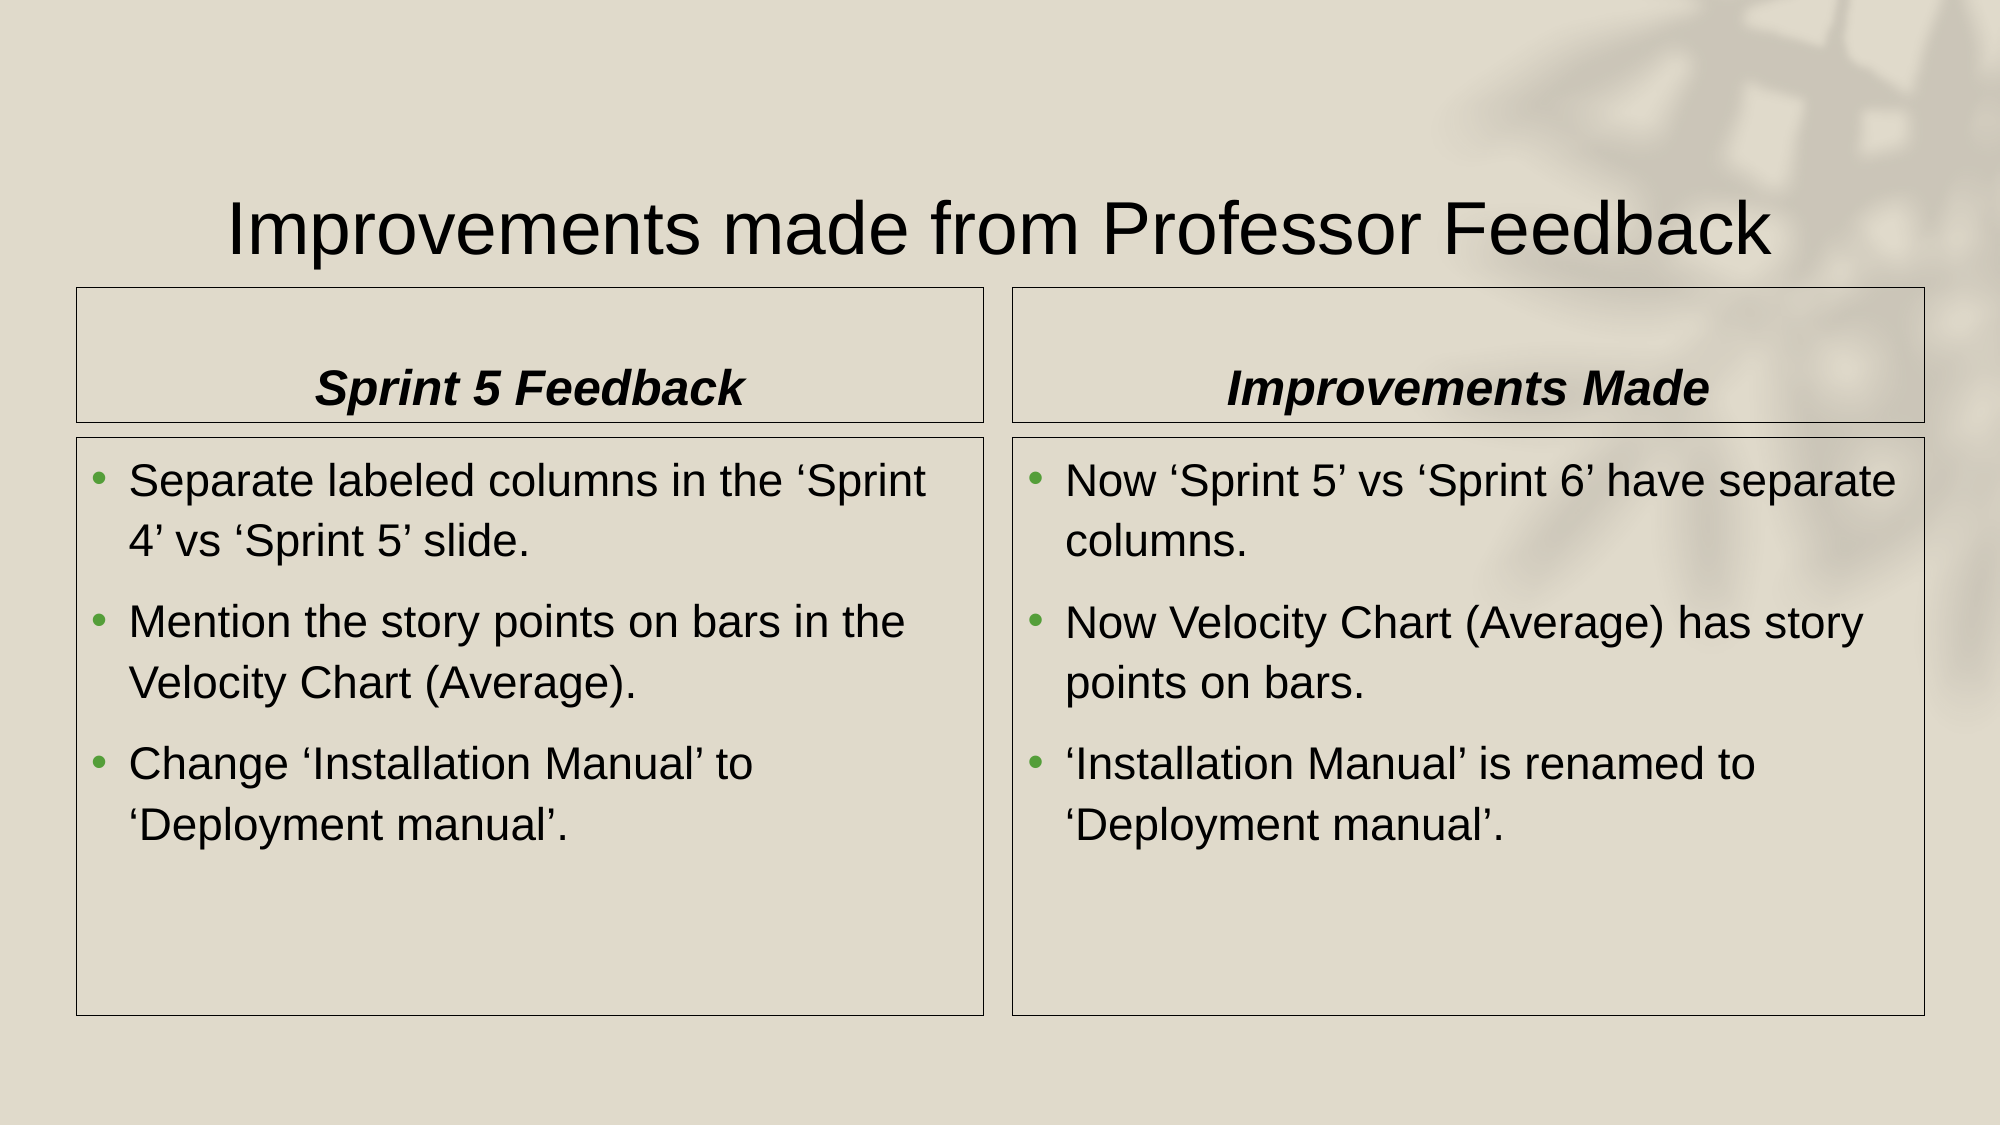

# Improvements made from Professor Feedback
Sprint 5 Feedback
Improvements Made
Separate labeled columns in the ‘Sprint 4’ vs ‘Sprint 5’ slide.
Mention the story points on bars in the Velocity Chart (Average).
Change ‘Installation Manual’ to ‘Deployment manual’.

Now ‘Sprint 5’ vs ‘Sprint 6’ have separate columns.
Now Velocity Chart (Average) has story points on bars.
‘Installation Manual’ is renamed to ‘Deployment manual’.